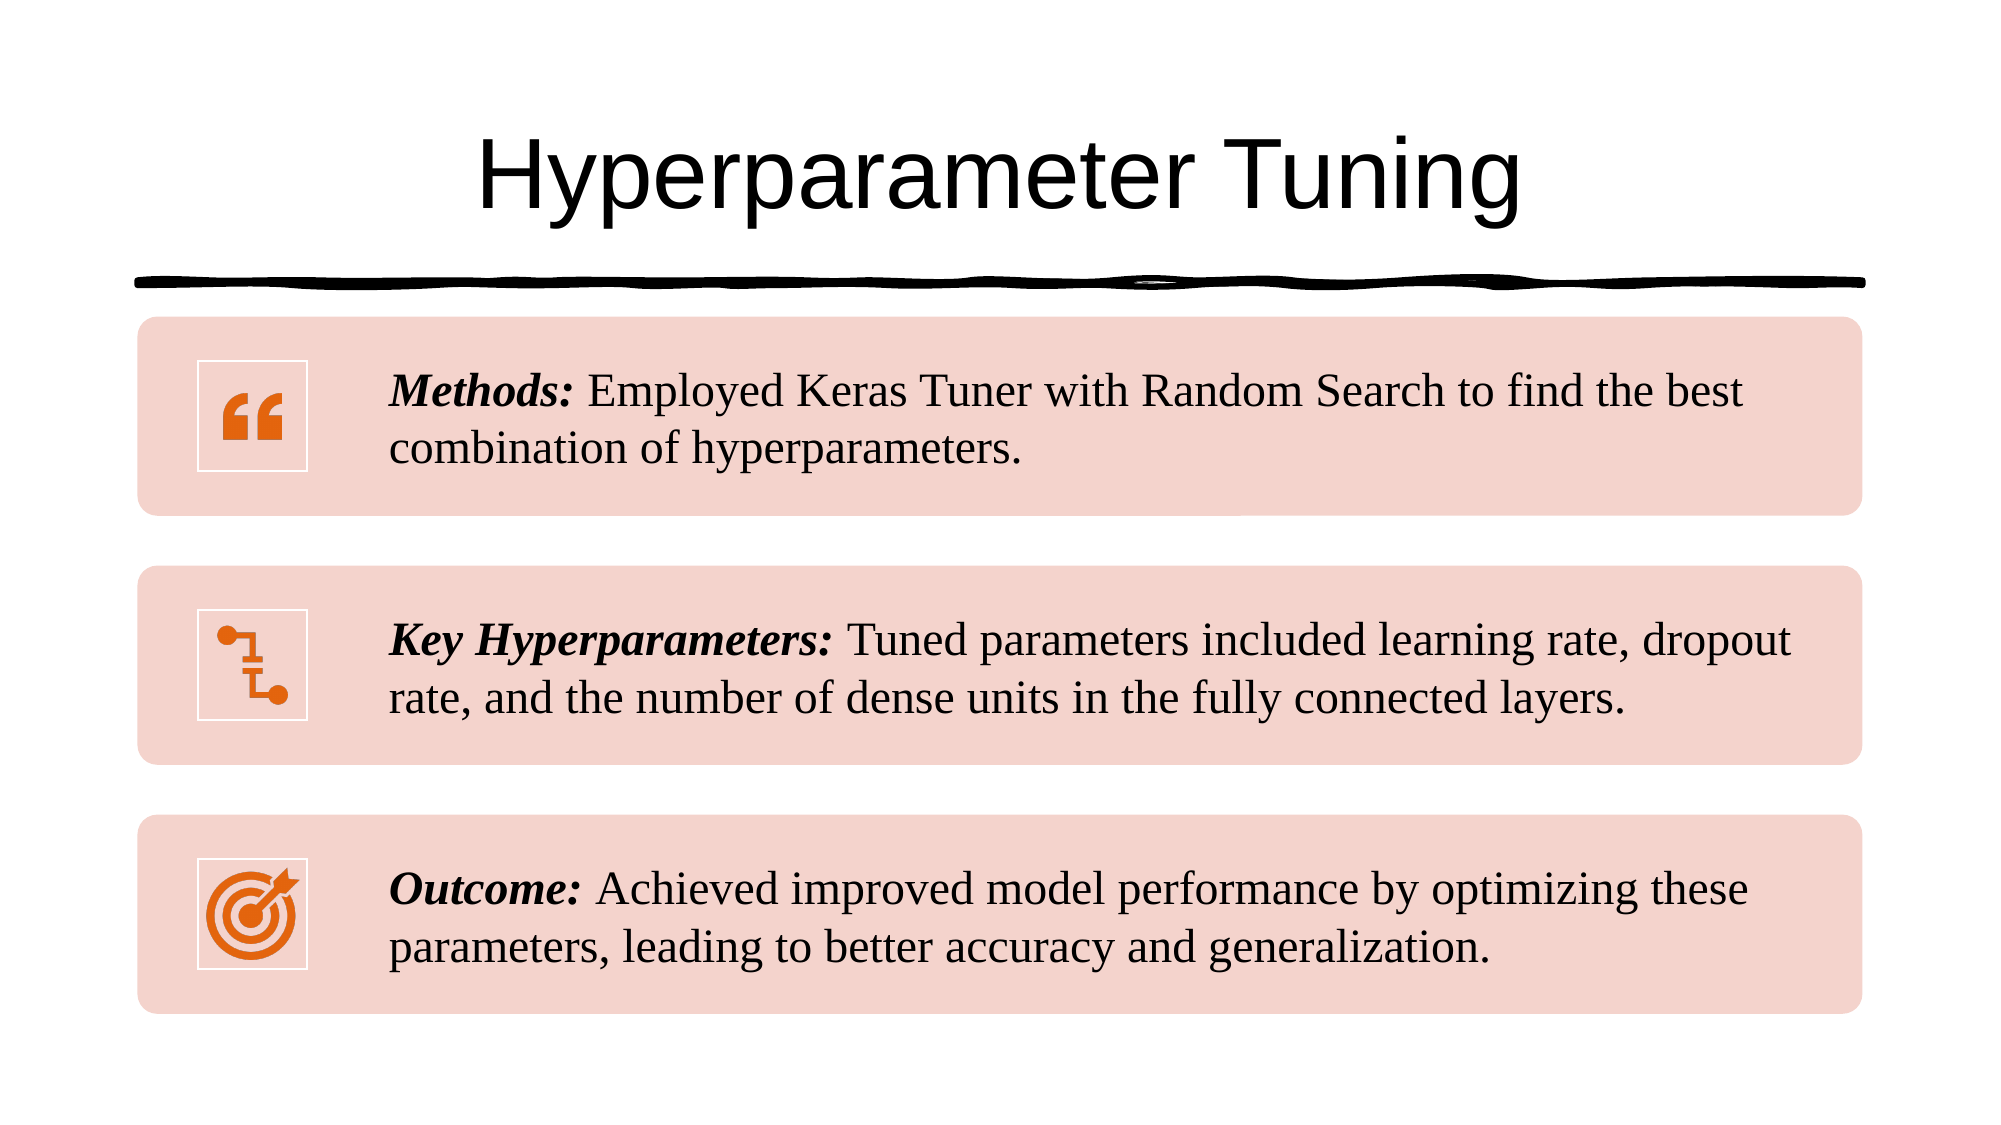

# Hyperparameter Tuning
Methods: Employed Keras Tuner with Random Search to find the best combination of hyperparameters.
Key Hyperparameters: Tuned parameters included learning rate, dropout rate, and the number of dense units in the fully connected layers.
Outcome: Achieved improved model performance by optimizing these parameters, leading to better accuracy and generalization.